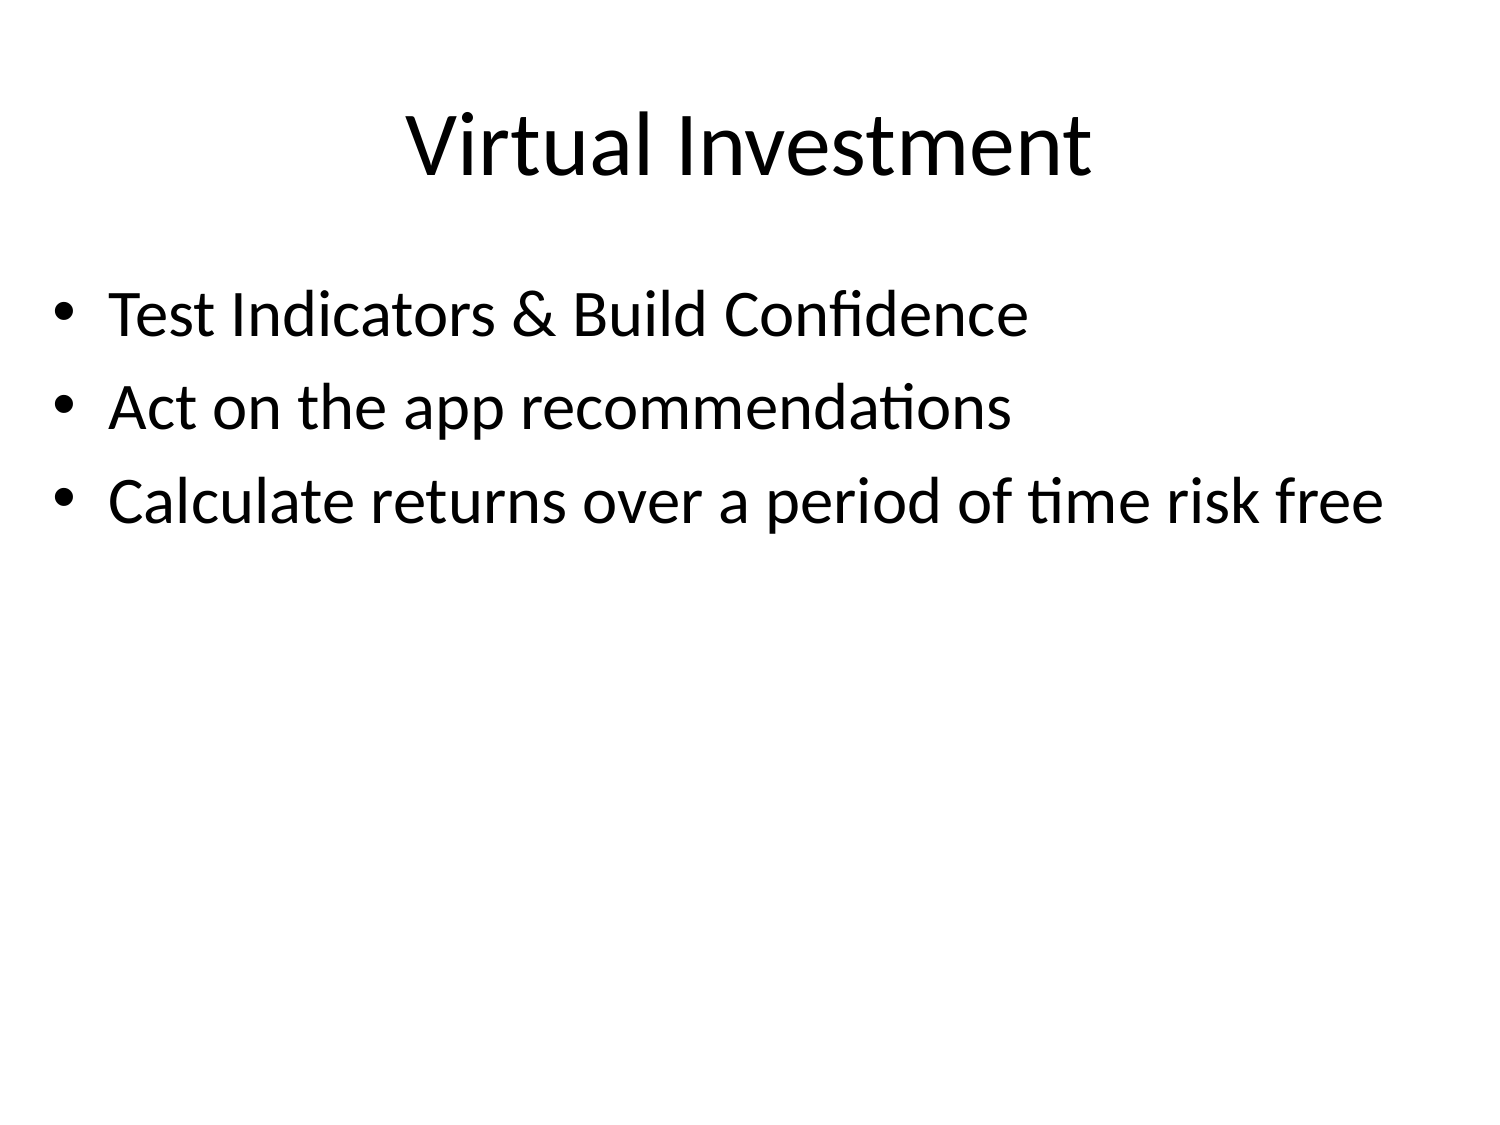

# Virtual Investment
Test Indicators & Build Confidence
Act on the app recommendations
Calculate returns over a period of time risk free